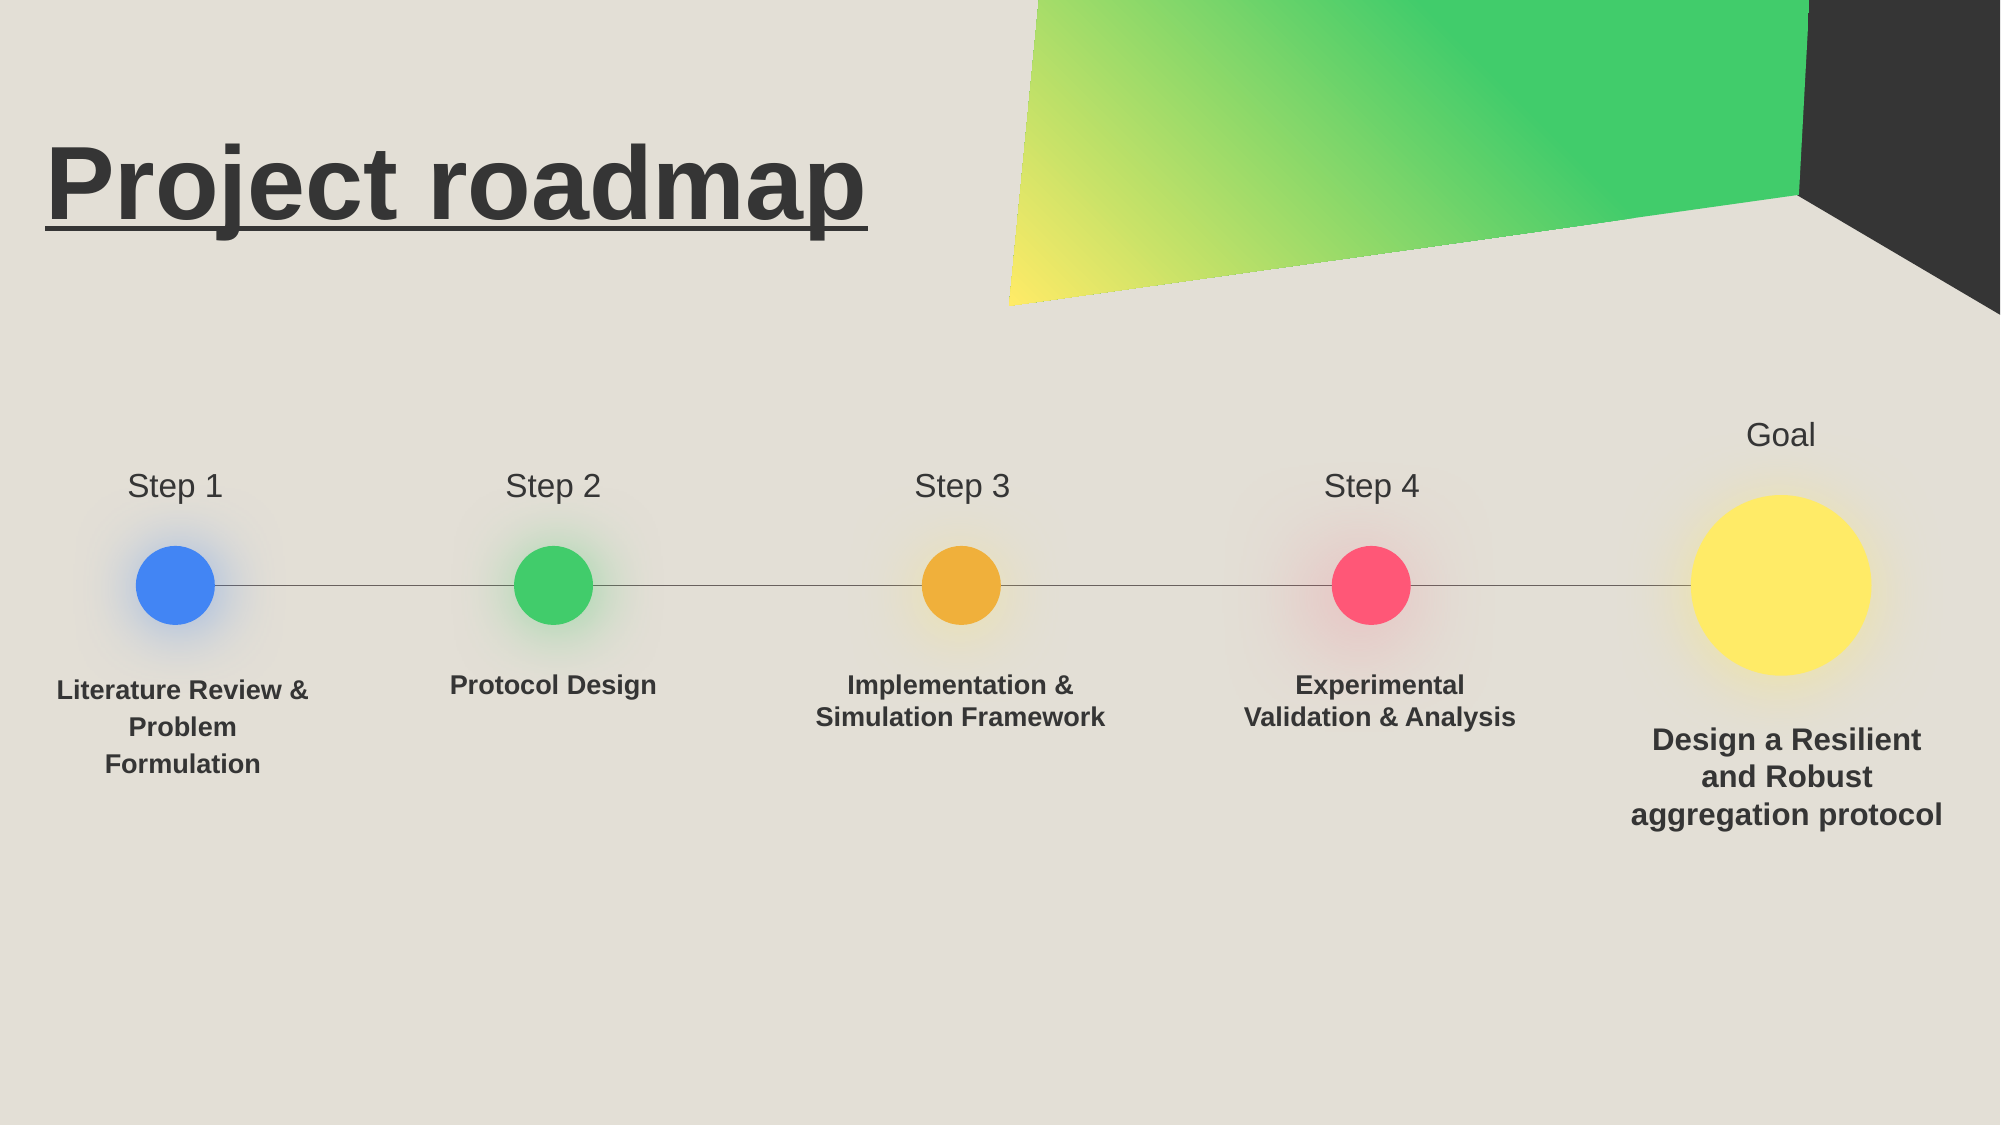

# Project roadmap
Goal
Step 1
Step 2
Step 3
Step 4

Literature Review & Problem Formulation
Protocol Design
Implementation & Simulation Framework
Experimental Validation & Analysis
Design a Resilient and Robust aggregation protocol